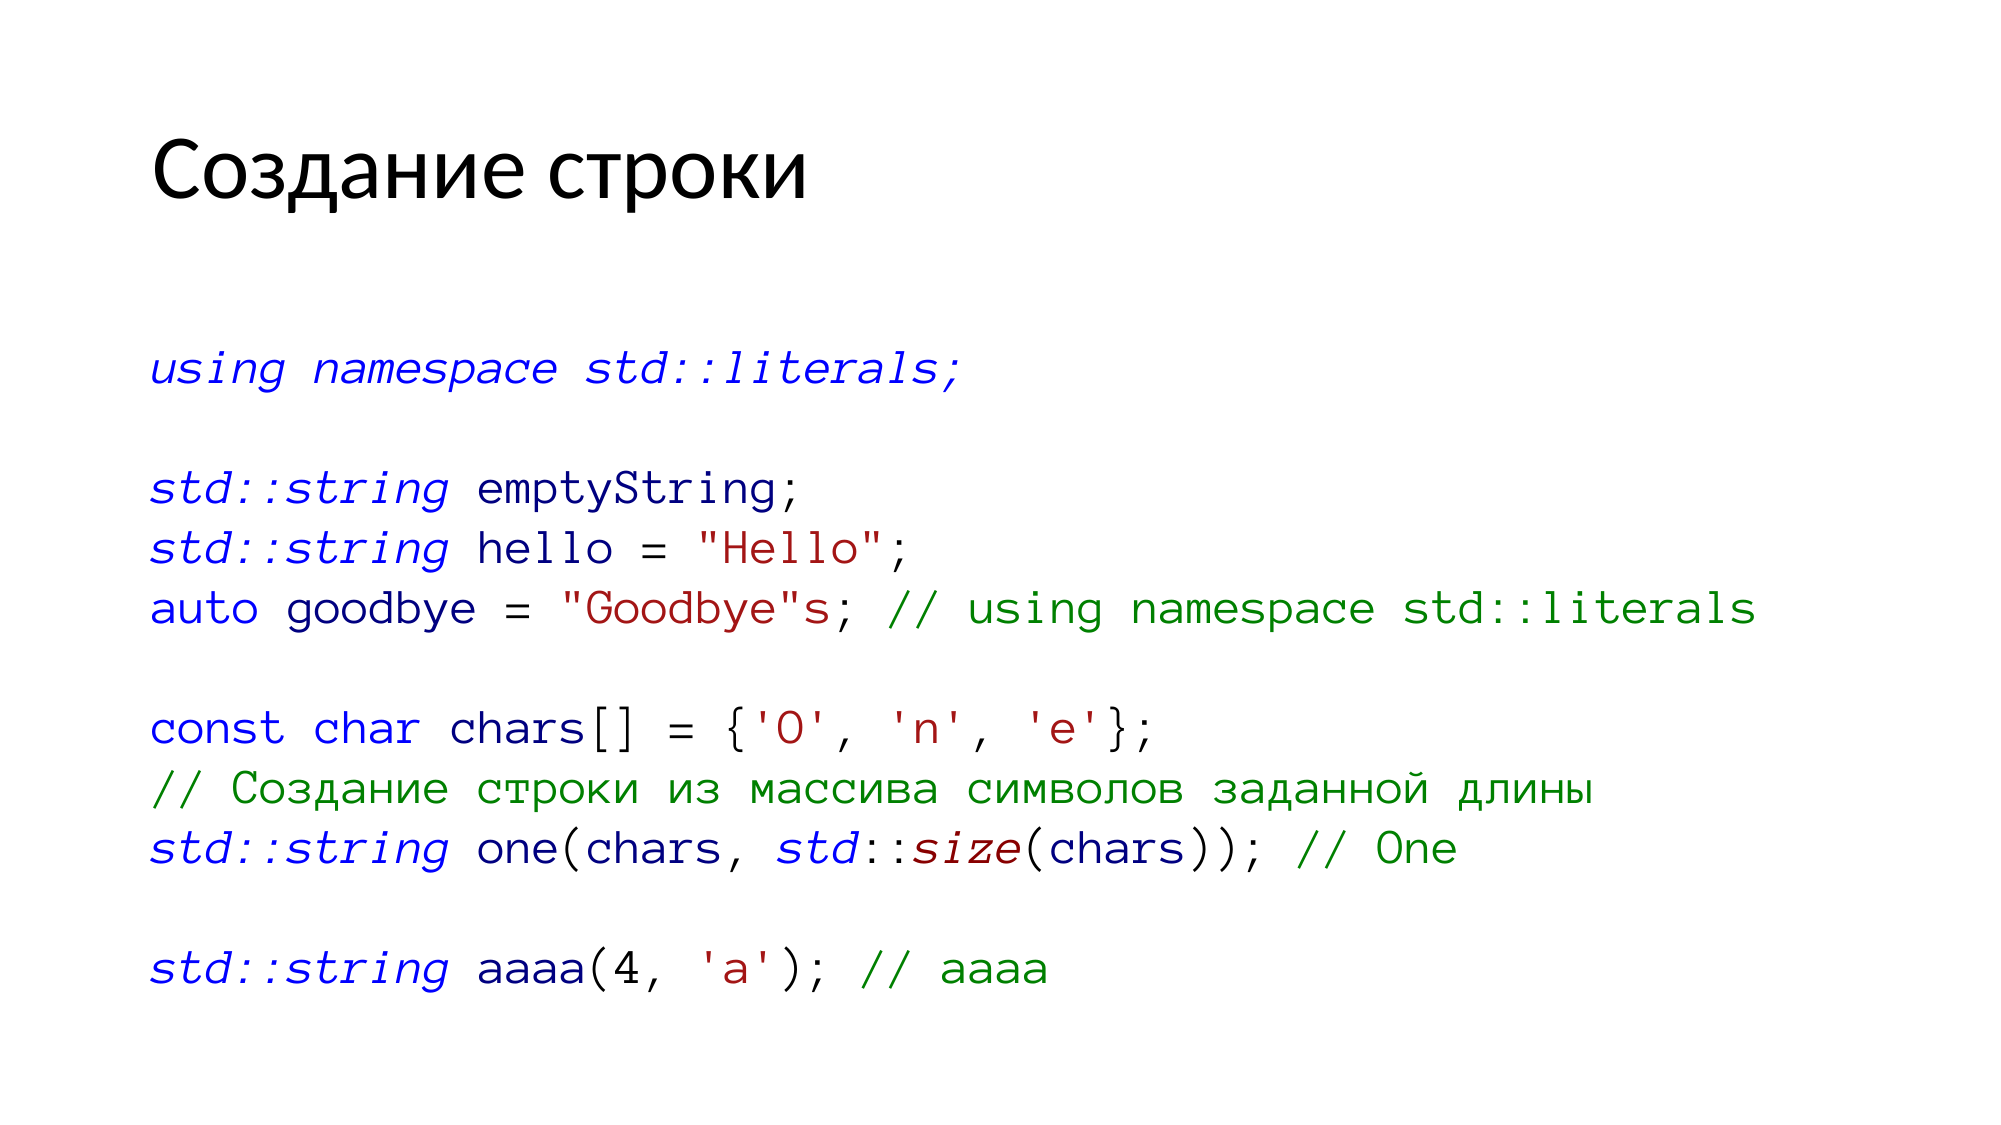

# Создание строки

using namespace std::literals;

std::string emptyString;
std::string hello = "Hello";
auto goodbye = "Goodbye"s; // using namespace std::literals

const char chars[] = {'O', 'n', 'e'};
// Создание строки из массива символов заданной длины
std::string one(chars, std::size(chars)); // One

std::string aaaa(4, 'a'); // aaaa